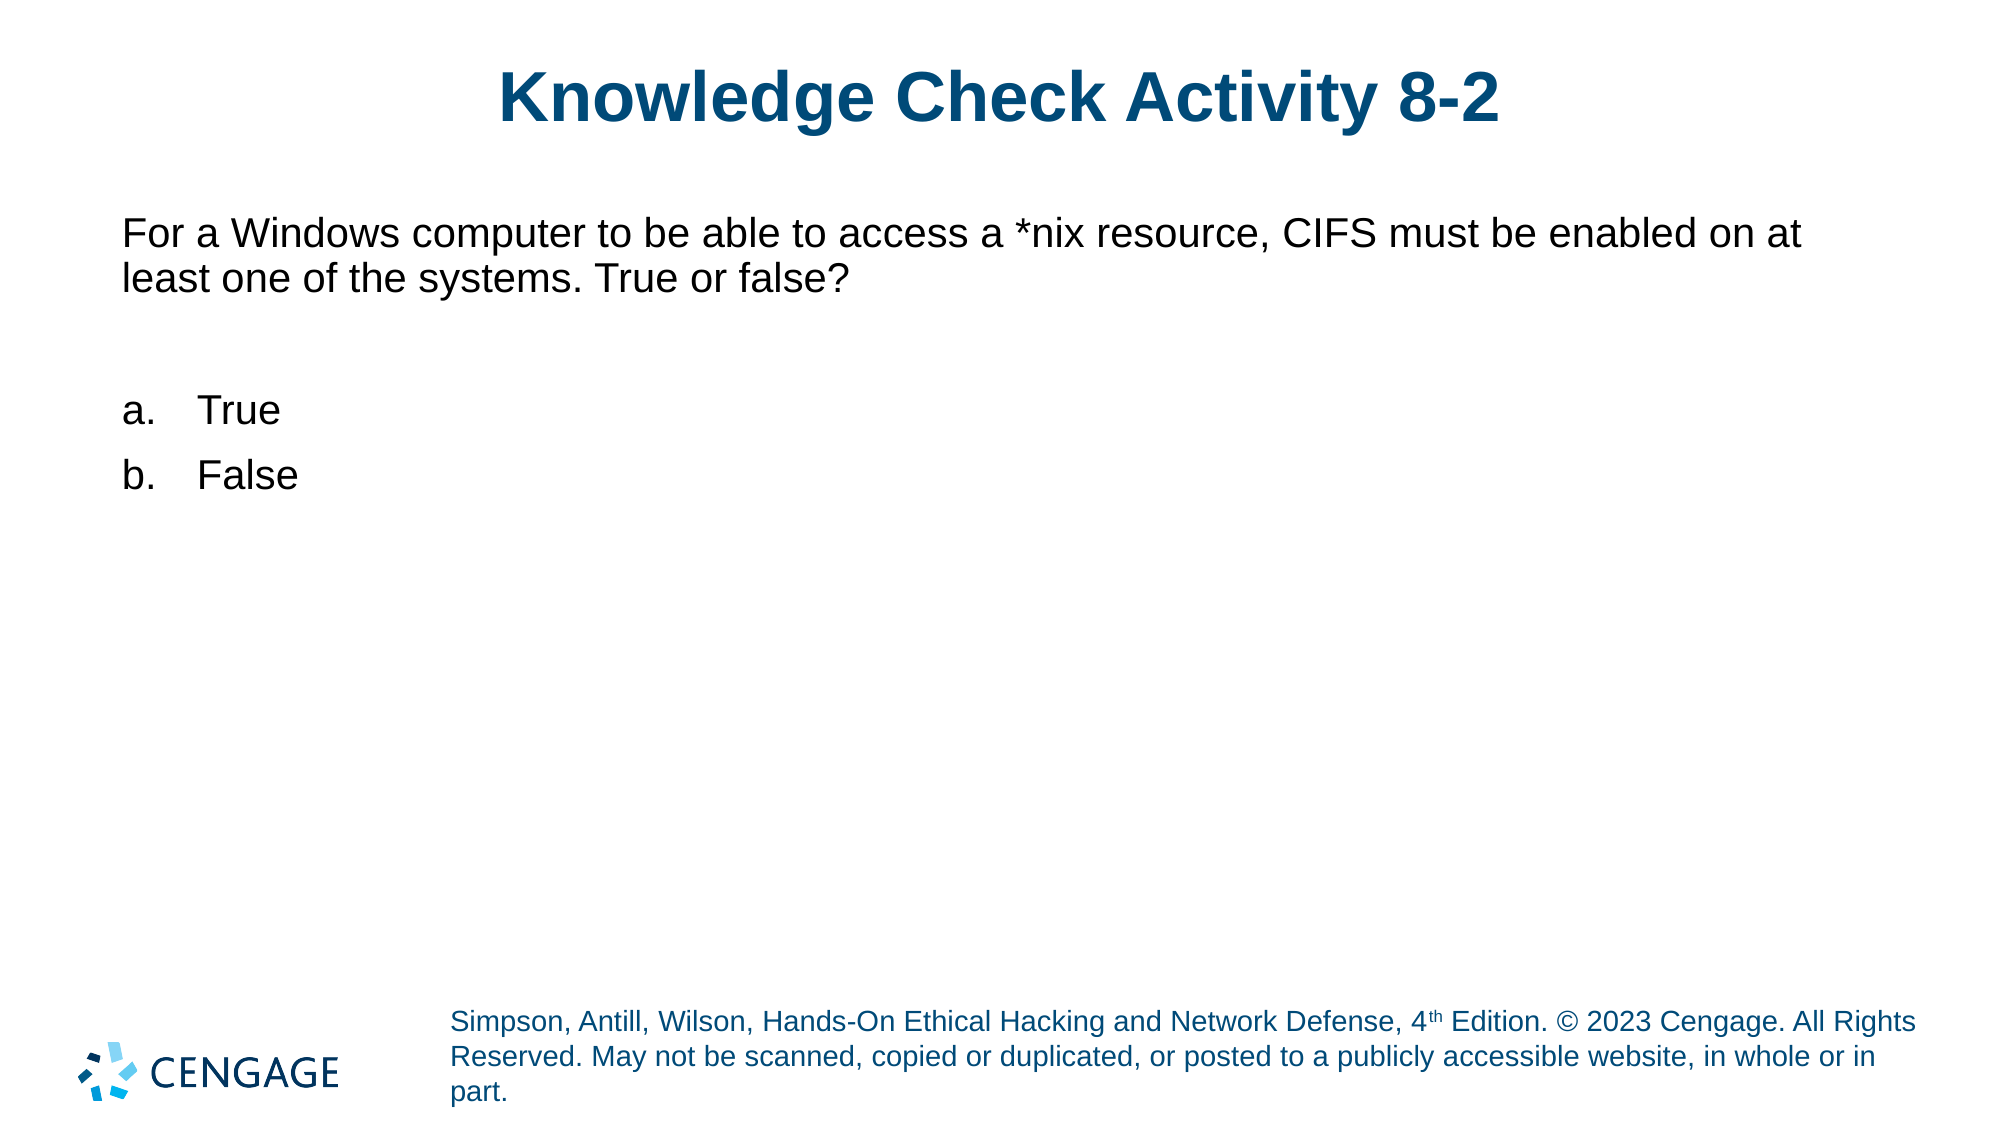

# Knowledge Check Activity 8-2
For a Windows computer to be able to access a *nix resource, CIFS must be enabled on at least one of the systems. True or false?

True
False